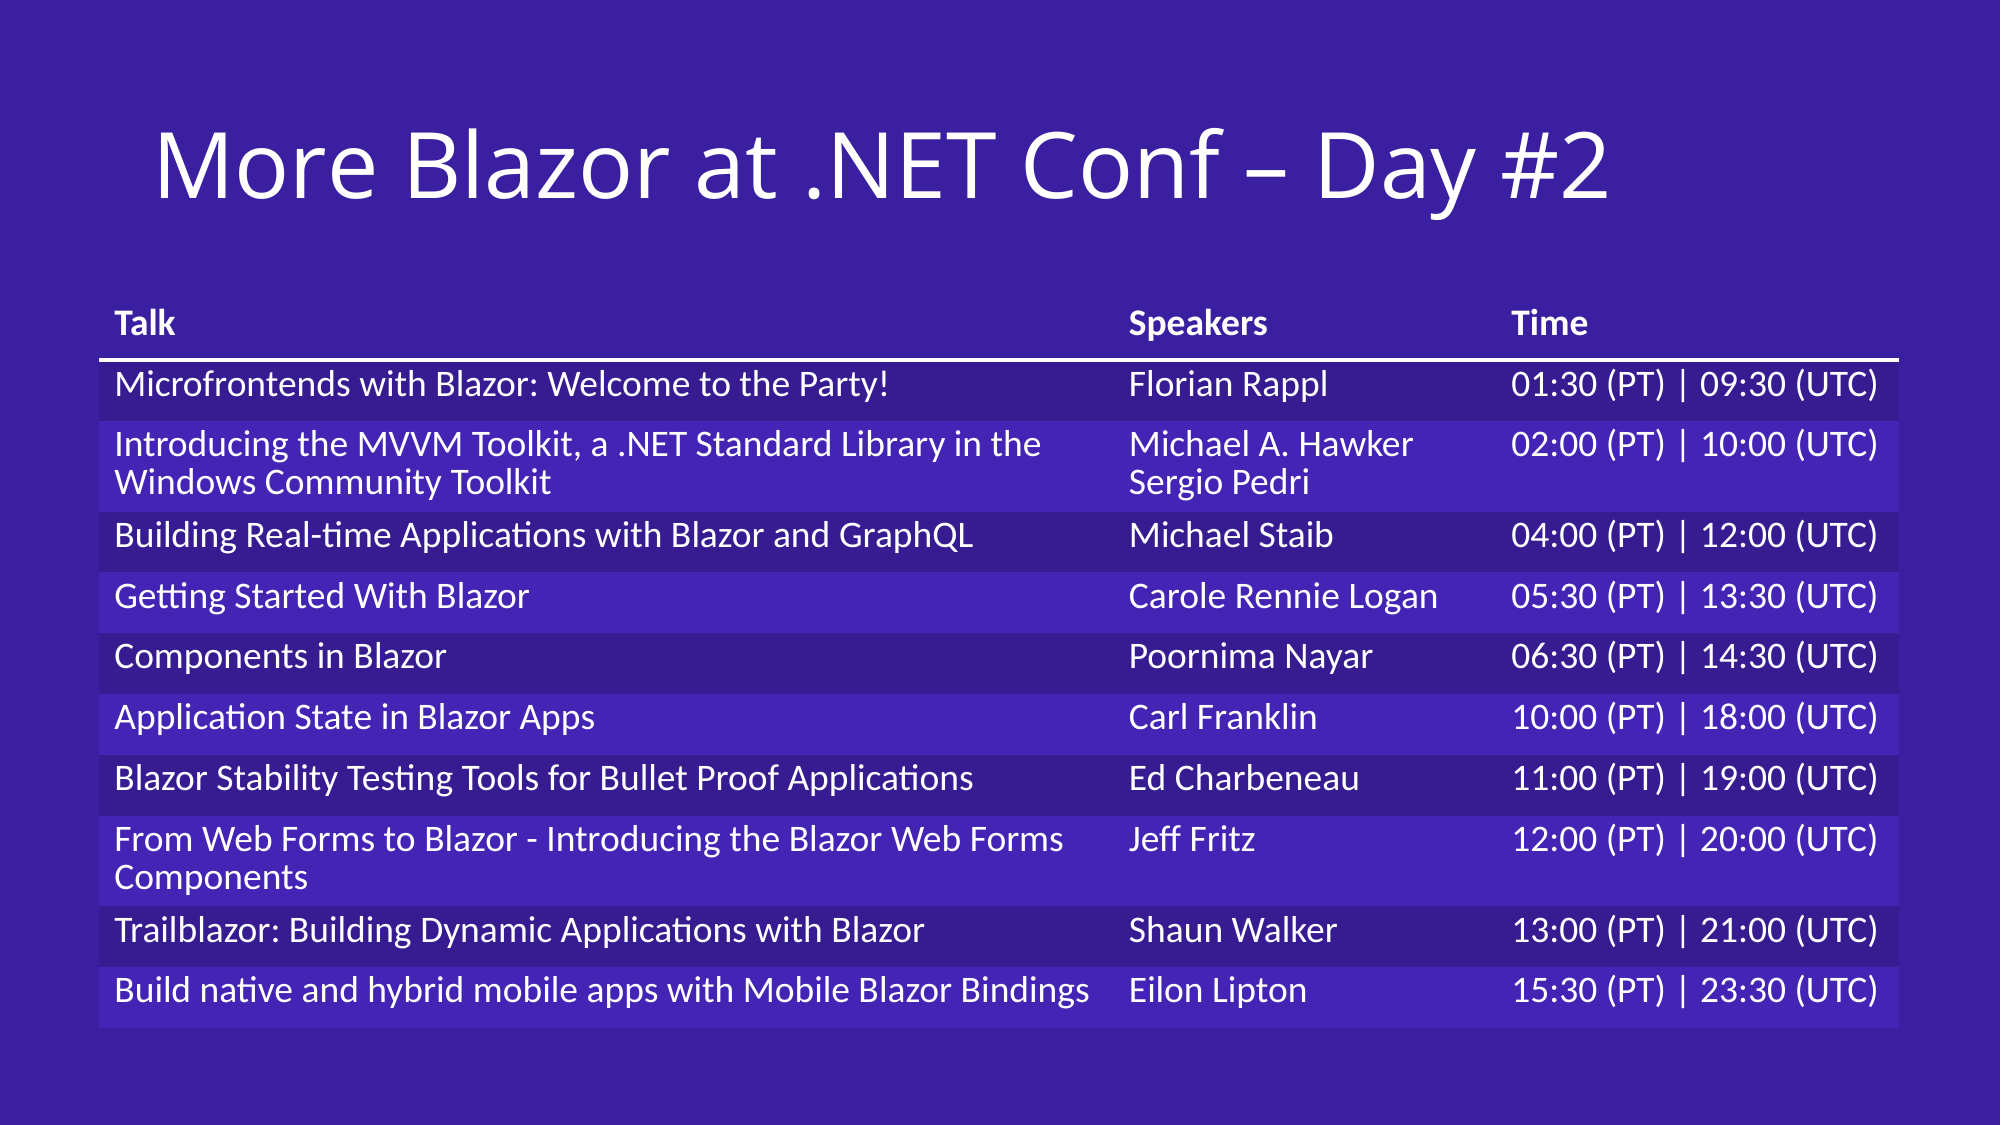

# More Blazor at .NET Conf – Day #2
| Talk | Speakers | Time |
| --- | --- | --- |
| Microfrontends with Blazor: Welcome to the Party! | Florian Rappl | 01:30 (PT) | 09:30 (UTC) |
| Introducing the MVVM Toolkit, a .NET Standard Library in the Windows Community Toolkit | Michael A. Hawker Sergio Pedri | 02:00 (PT) | 10:00 (UTC) |
| Building Real-time Applications with Blazor and GraphQL | Michael Staib | 04:00 (PT) | 12:00 (UTC) |
| Getting Started With Blazor | Carole Rennie Logan | 05:30 (PT) | 13:30 (UTC) |
| Components in Blazor | Poornima Nayar | 06:30 (PT) | 14:30 (UTC) |
| Application State in Blazor Apps | Carl Franklin | 10:00 (PT) | 18:00 (UTC) |
| Blazor Stability Testing Tools for Bullet Proof Applications | Ed Charbeneau | 11:00 (PT) | 19:00 (UTC) |
| From Web Forms to Blazor - Introducing the Blazor Web Forms Components | Jeff Fritz | 12:00 (PT) | 20:00 (UTC) |
| Trailblazor: Building Dynamic Applications with Blazor | Shaun Walker | 13:00 (PT) | 21:00 (UTC) |
| Build native and hybrid mobile apps with Mobile Blazor Bindings | Eilon Lipton | 15:30 (PT) | 23:30 (UTC) |